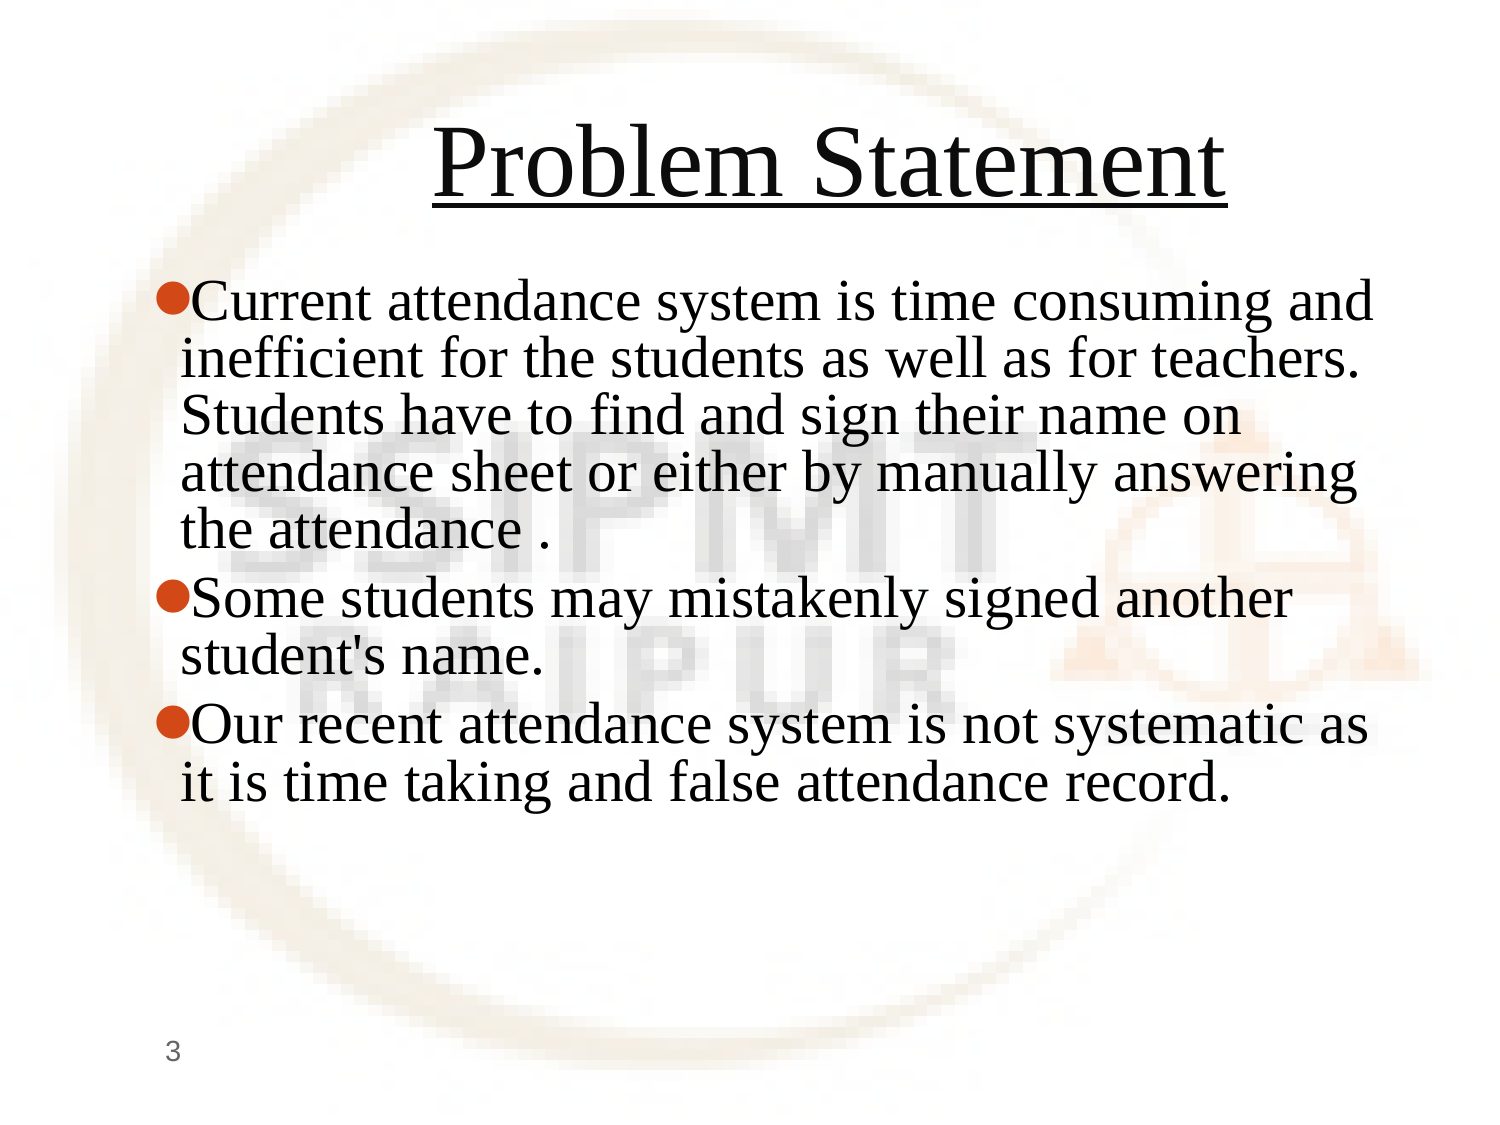

# Problem Statement
Current attendance system is time consuming and inefficient for the students as well as for teachers. Students have to find and sign their name on attendance sheet or either by manually answering the attendance .
Some students may mistakenly signed another student's name.
Our recent attendance system is not systematic as it is time taking and false attendance record.

3